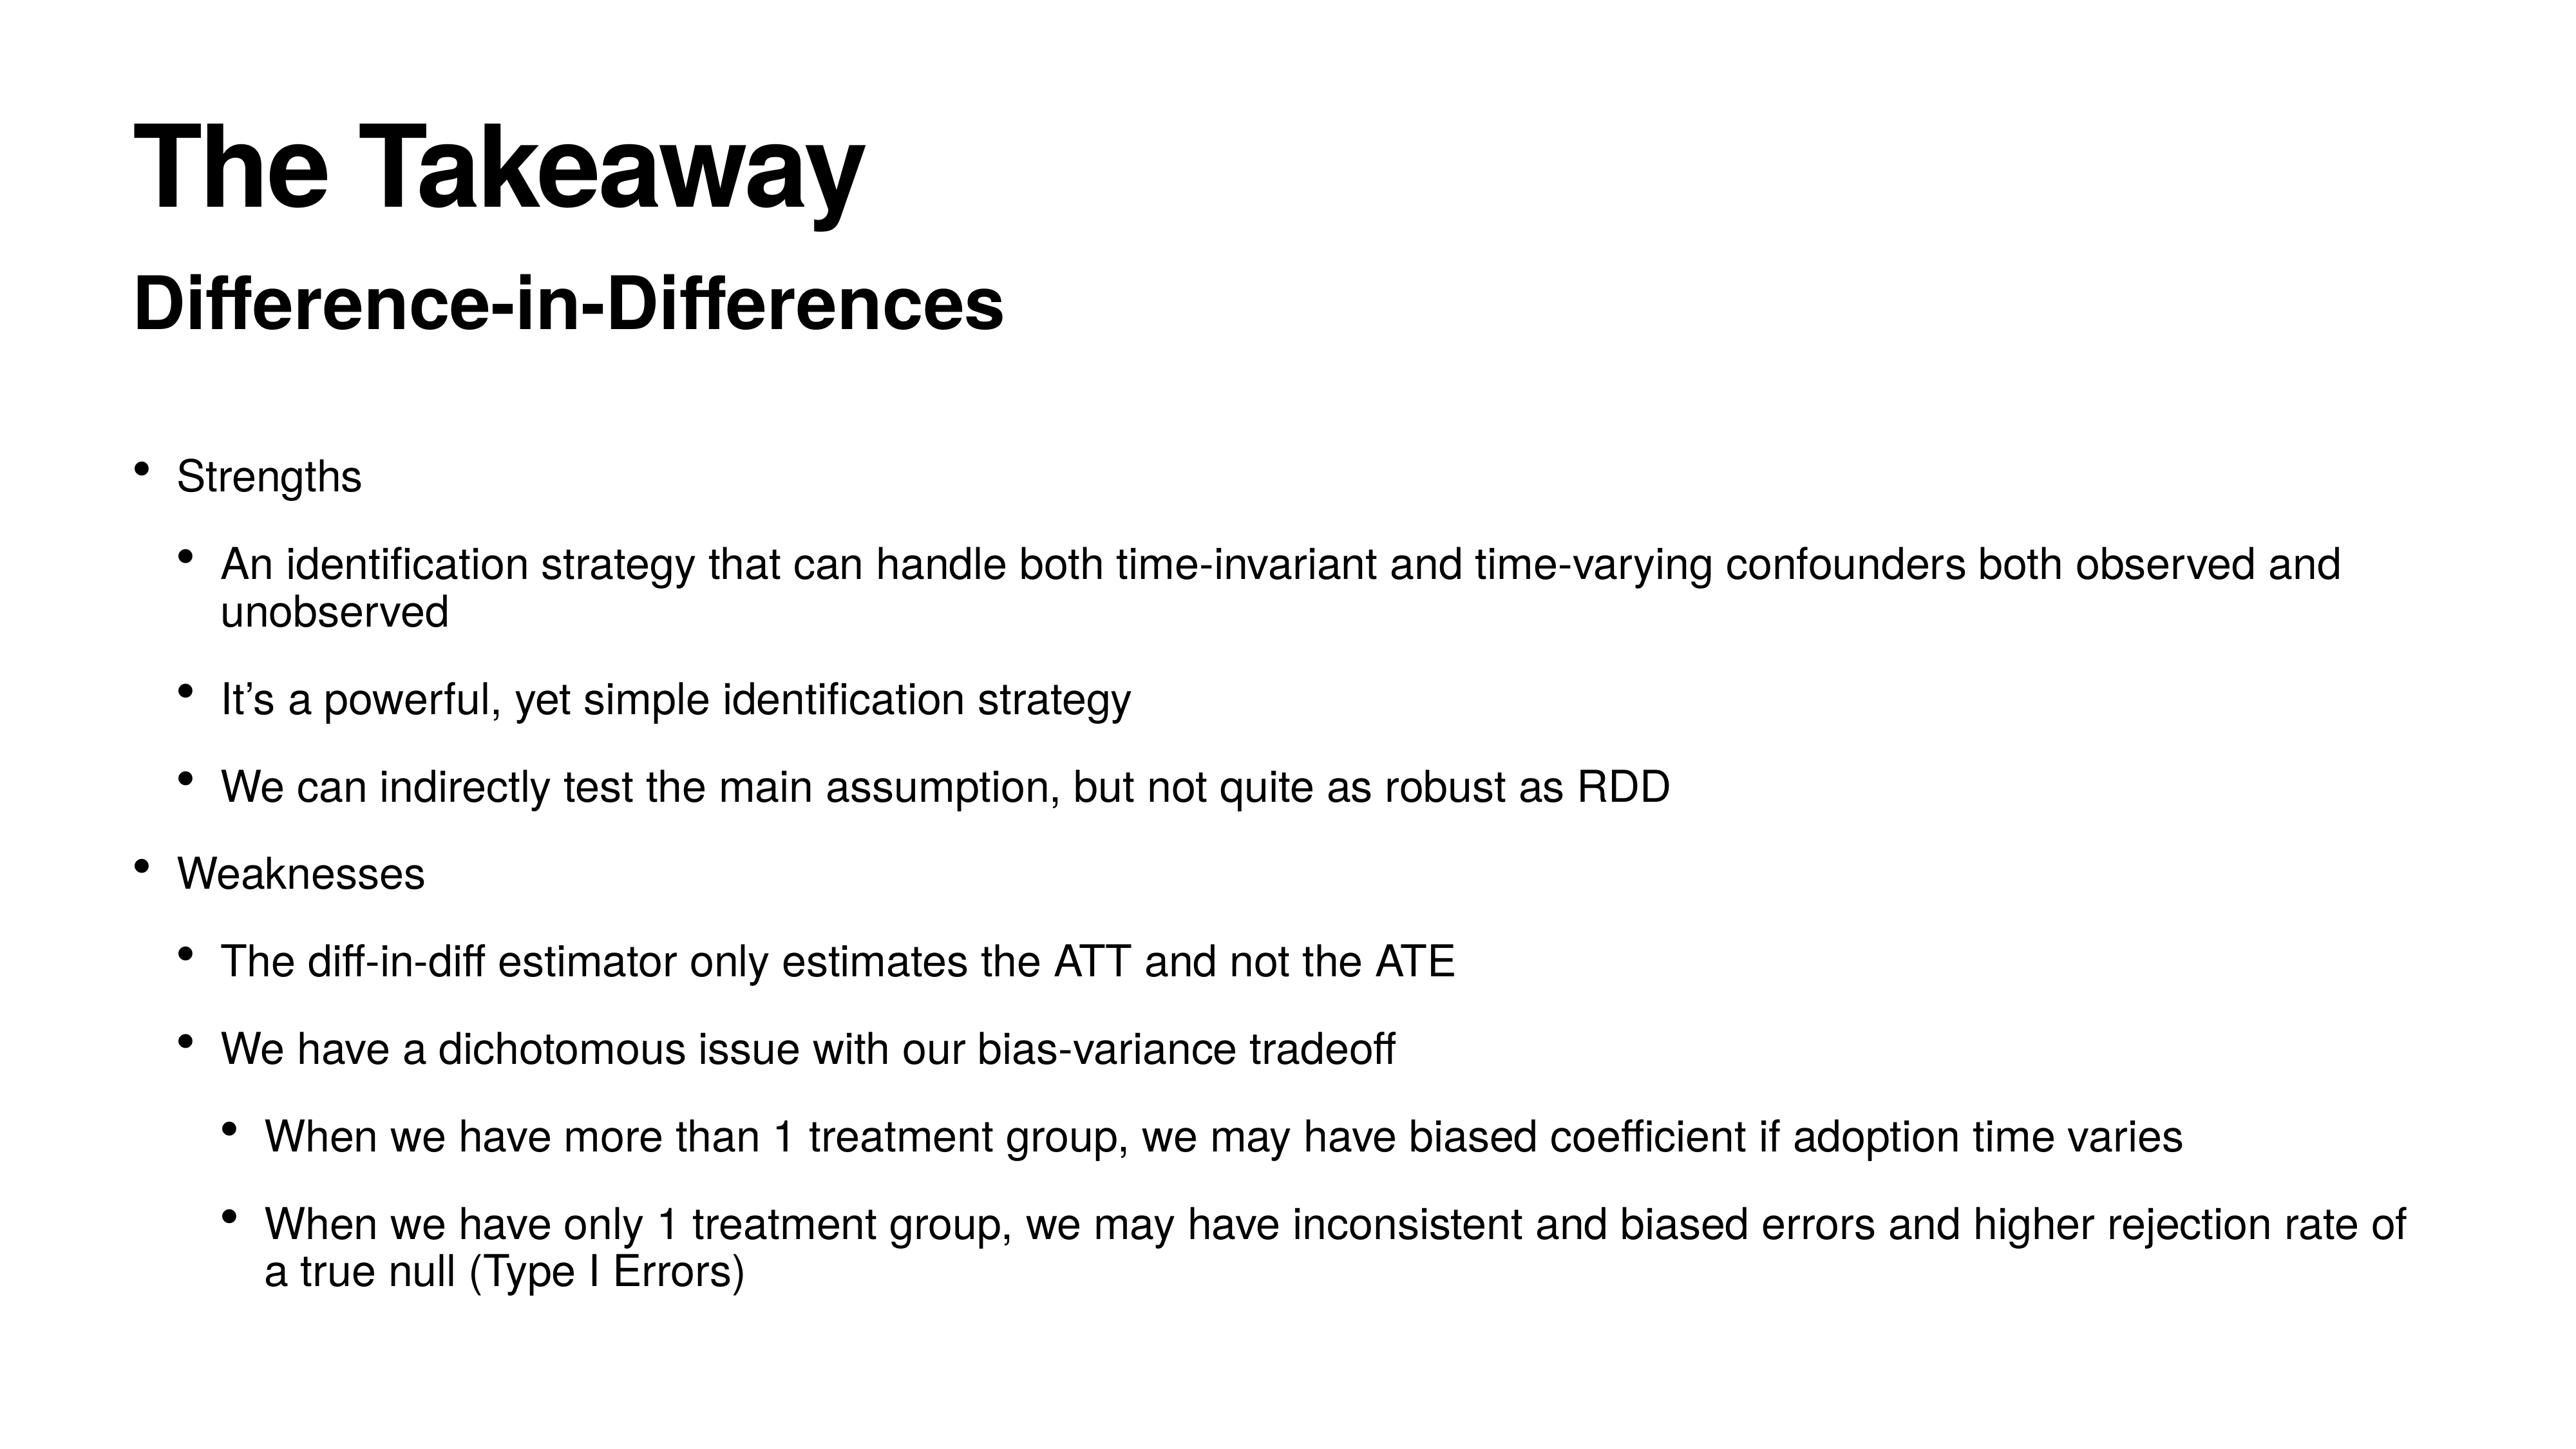

# The Takeaway
Difference-in-Differences
Strengths
An identification strategy that can handle both time-invariant and time-varying confounders both observed and unobserved
It’s a powerful, yet simple identification strategy
We can indirectly test the main assumption, but not quite as robust as RDD
Weaknesses
The diff-in-diff estimator only estimates the ATT and not the ATE
We have a dichotomous issue with our bias-variance tradeoff
When we have more than 1 treatment group, we may have biased coefficient if adoption time varies
When we have only 1 treatment group, we may have inconsistent and biased errors and higher rejection rate of a true null (Type I Errors)